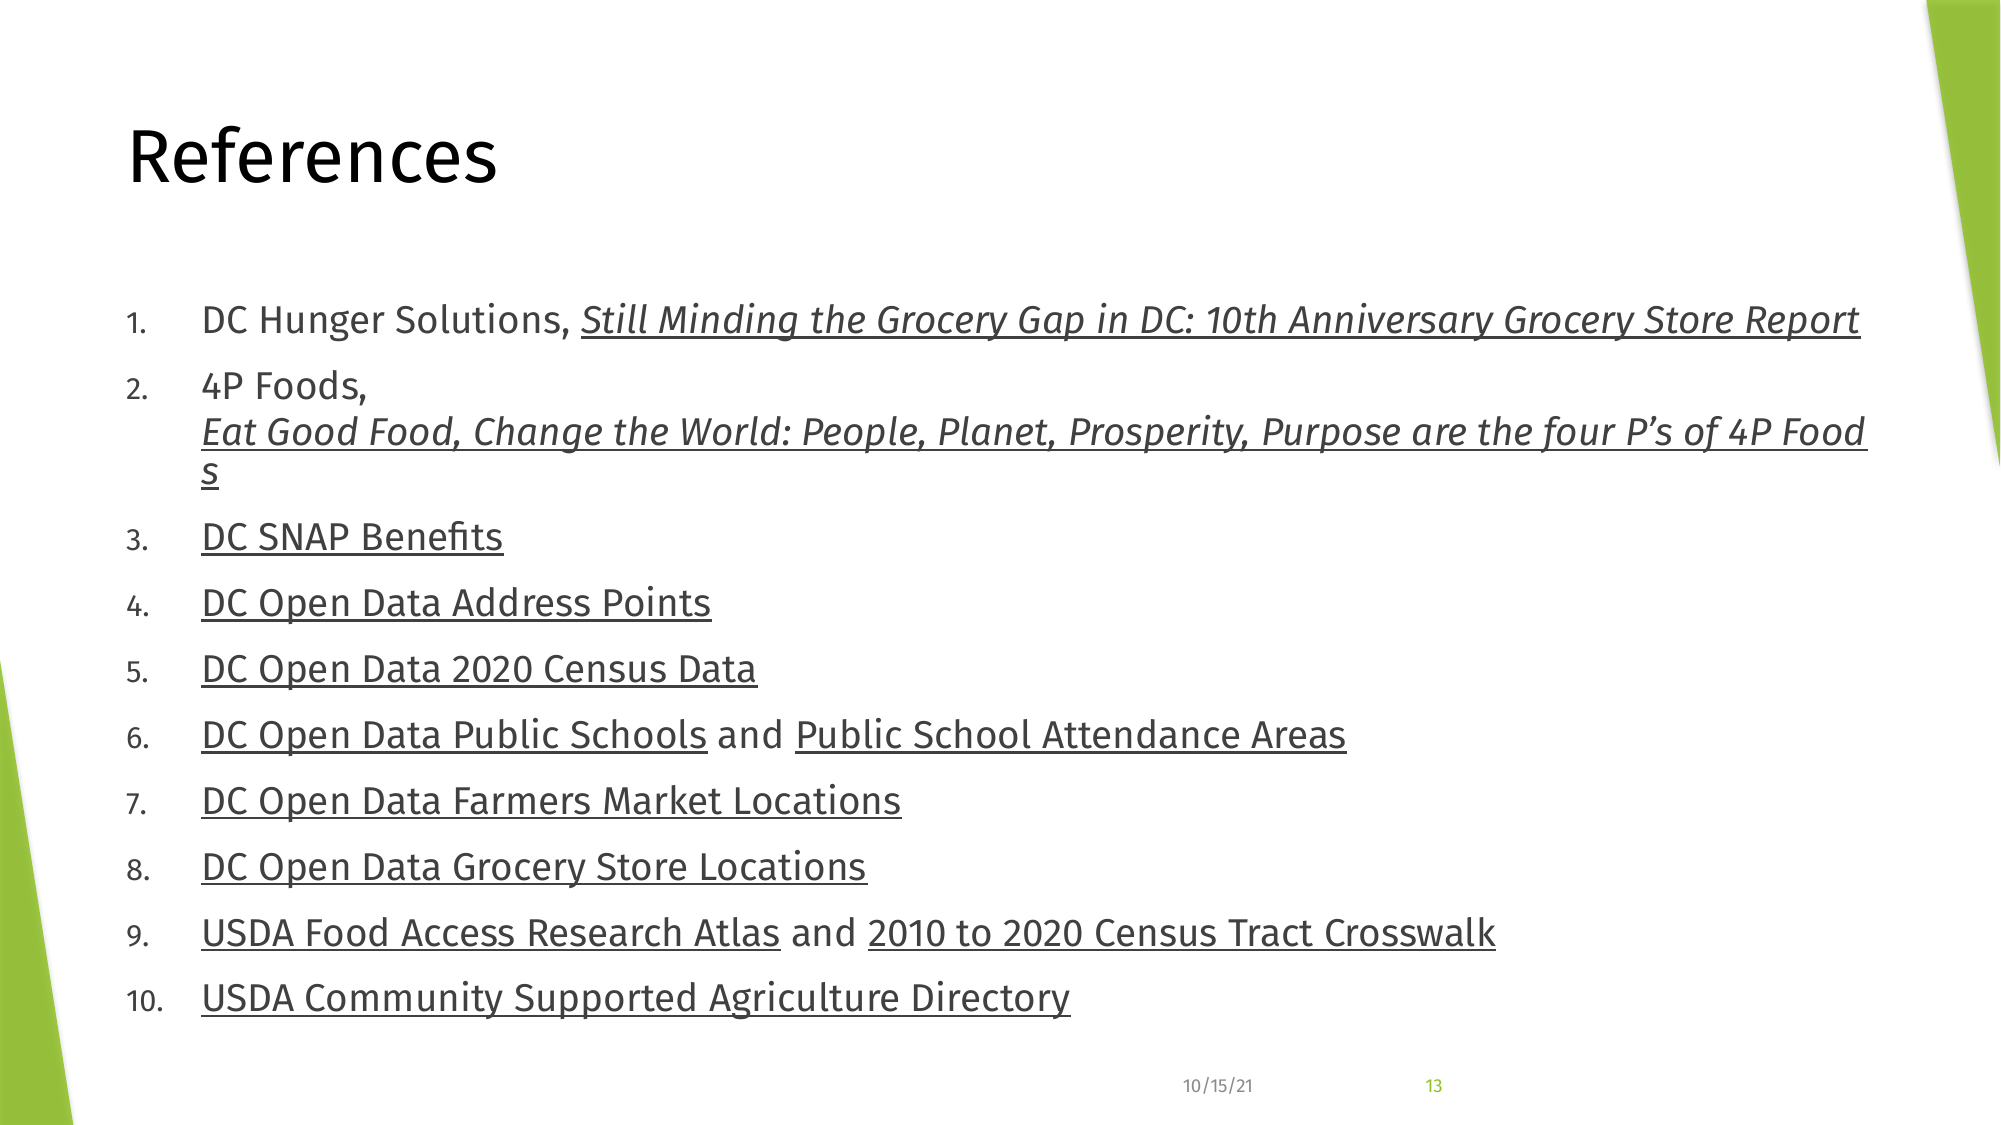

# References
DC Hunger Solutions, Still Minding the Grocery Gap in DC: 10th Anniversary Grocery Store Report
4P Foods, Eat Good Food, Change the World: People, Planet, Prosperity, Purpose are the four P’s of 4P Foods
DC SNAP Benefits
DC Open Data Address Points
DC Open Data 2020 Census Data
DC Open Data Public Schools and Public School Attendance Areas
DC Open Data Farmers Market Locations
DC Open Data Grocery Store Locations
USDA Food Access Research Atlas and 2010 to 2020 Census Tract Crosswalk
USDA Community Supported Agriculture Directory

10/15/21
13